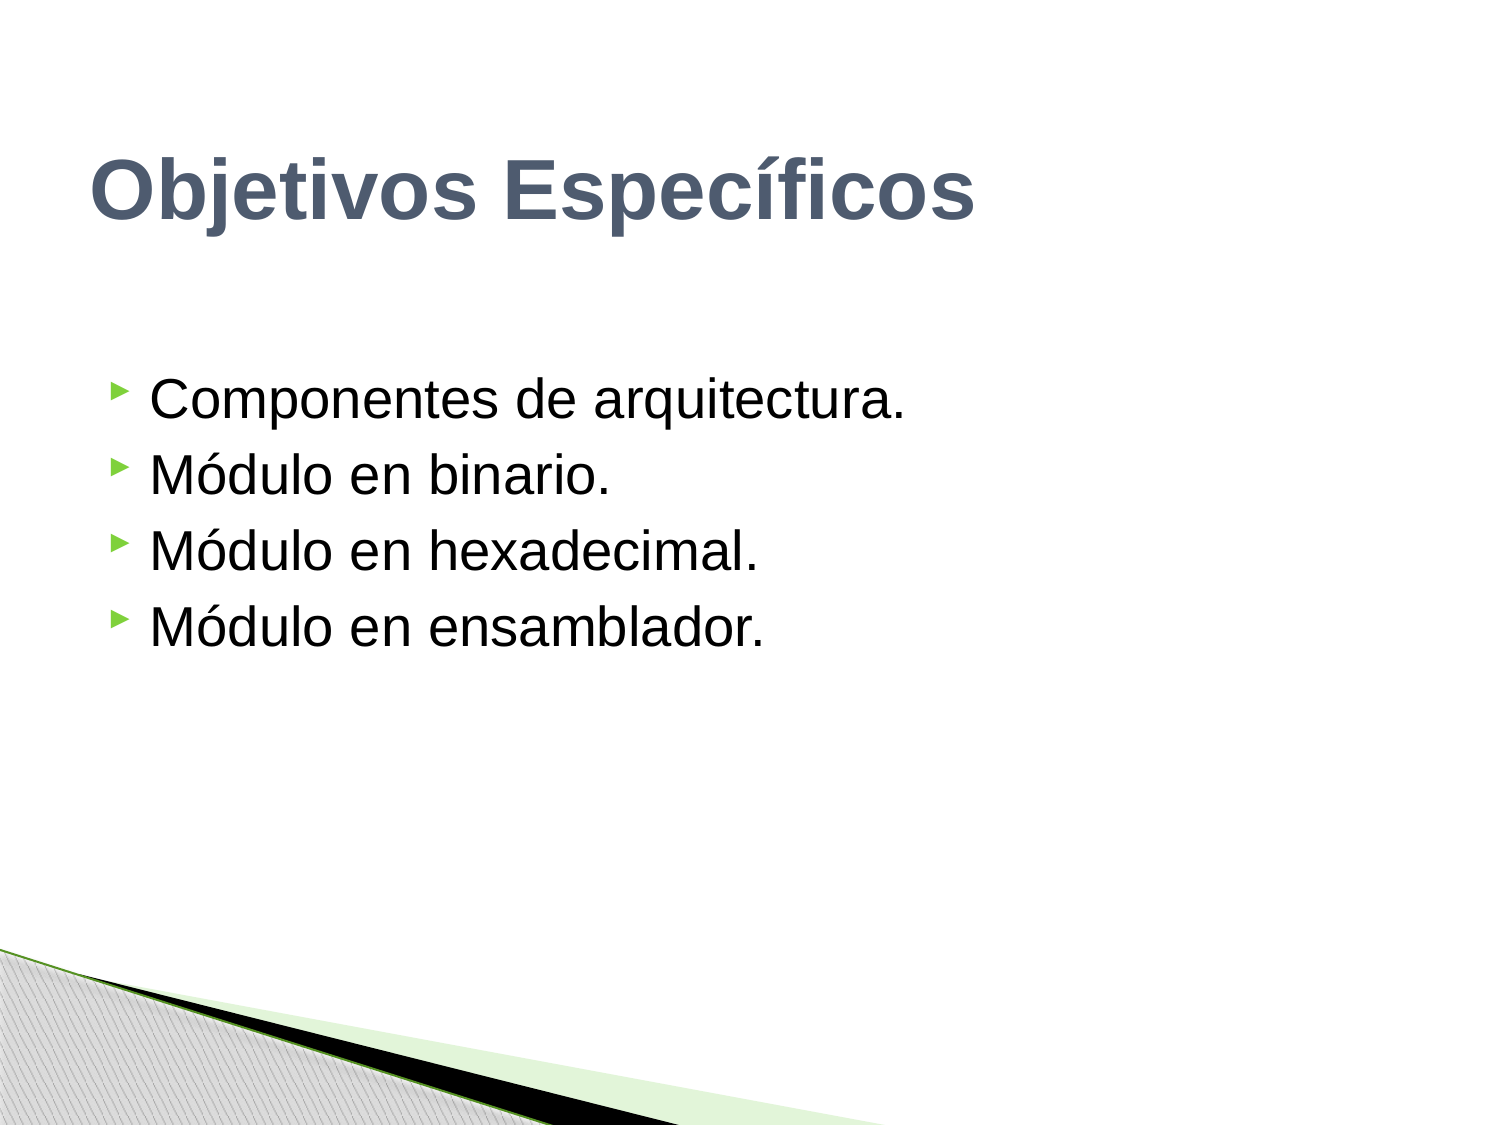

# Objetivos Específicos

Componentes de arquitectura.
Módulo en binario.
Módulo en hexadecimal.
Módulo en ensamblador.